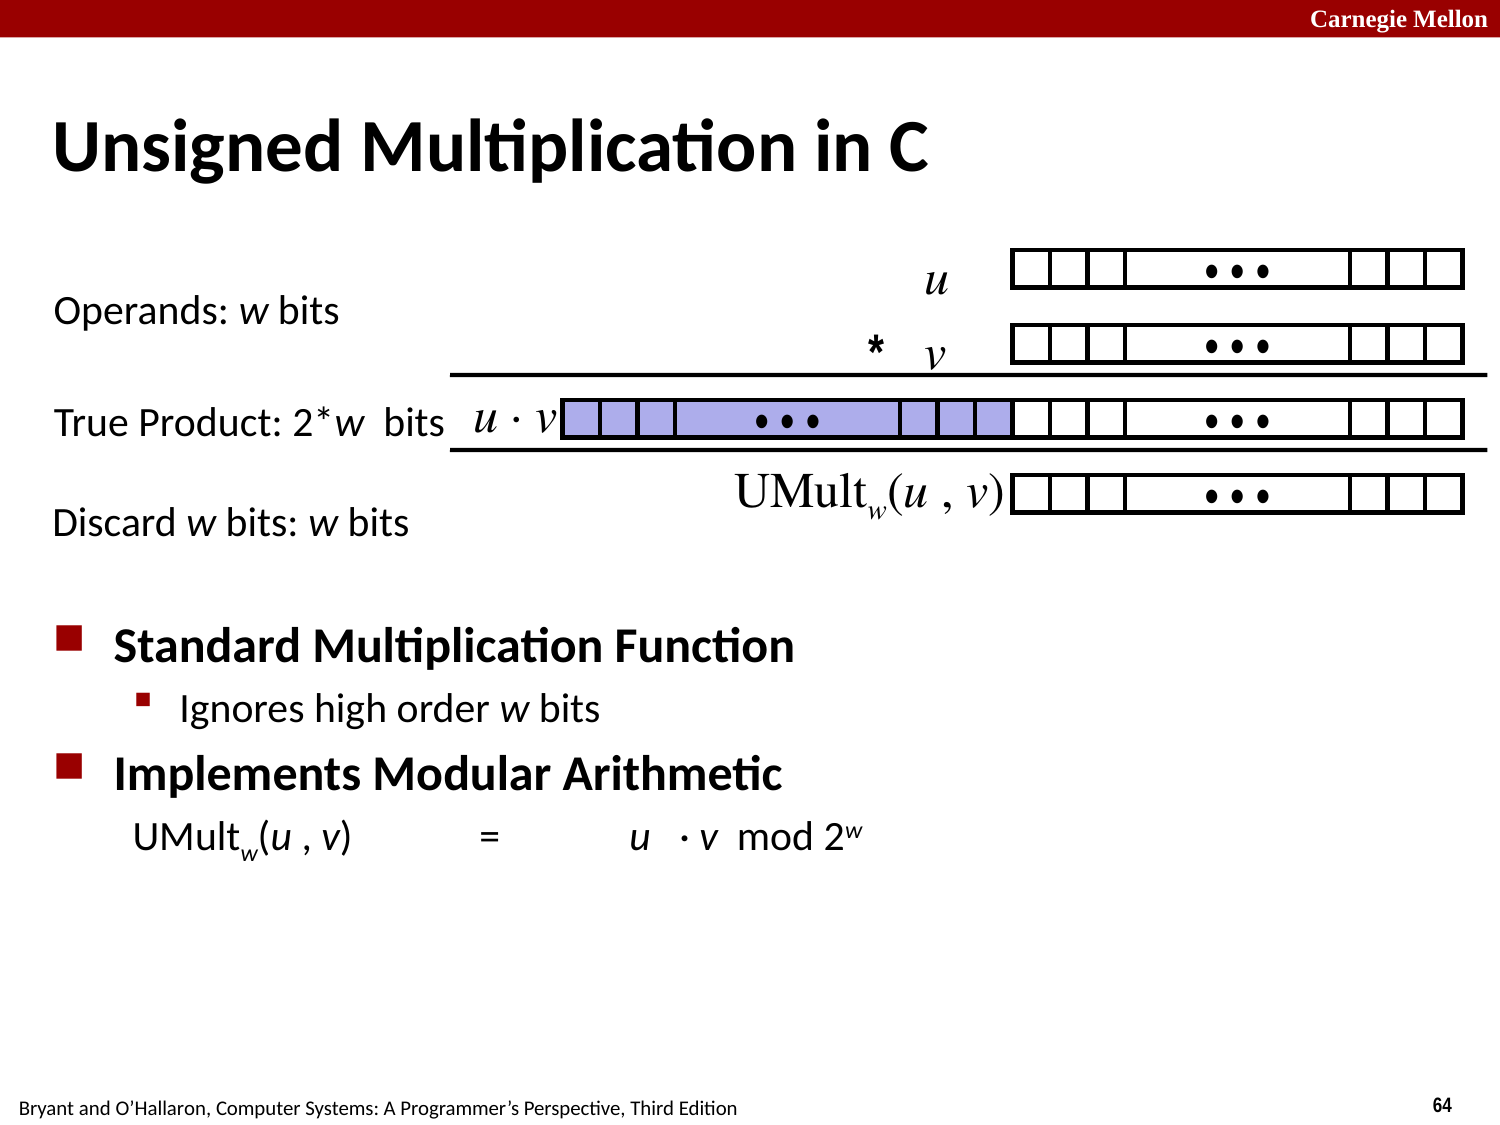

# Unsigned Multiplication in C
u

• • •

Operands: w bits
*
v

• • •

u · v
True Product: 2*w  bits

• • •

• • •

UMultw(u , v)

• • •

Discard w bits: w bits
Standard Multiplication Function
Ignores high order w bits
Implements Modular Arithmetic
UMultw(u , v)	=	u   · v  mod 2w